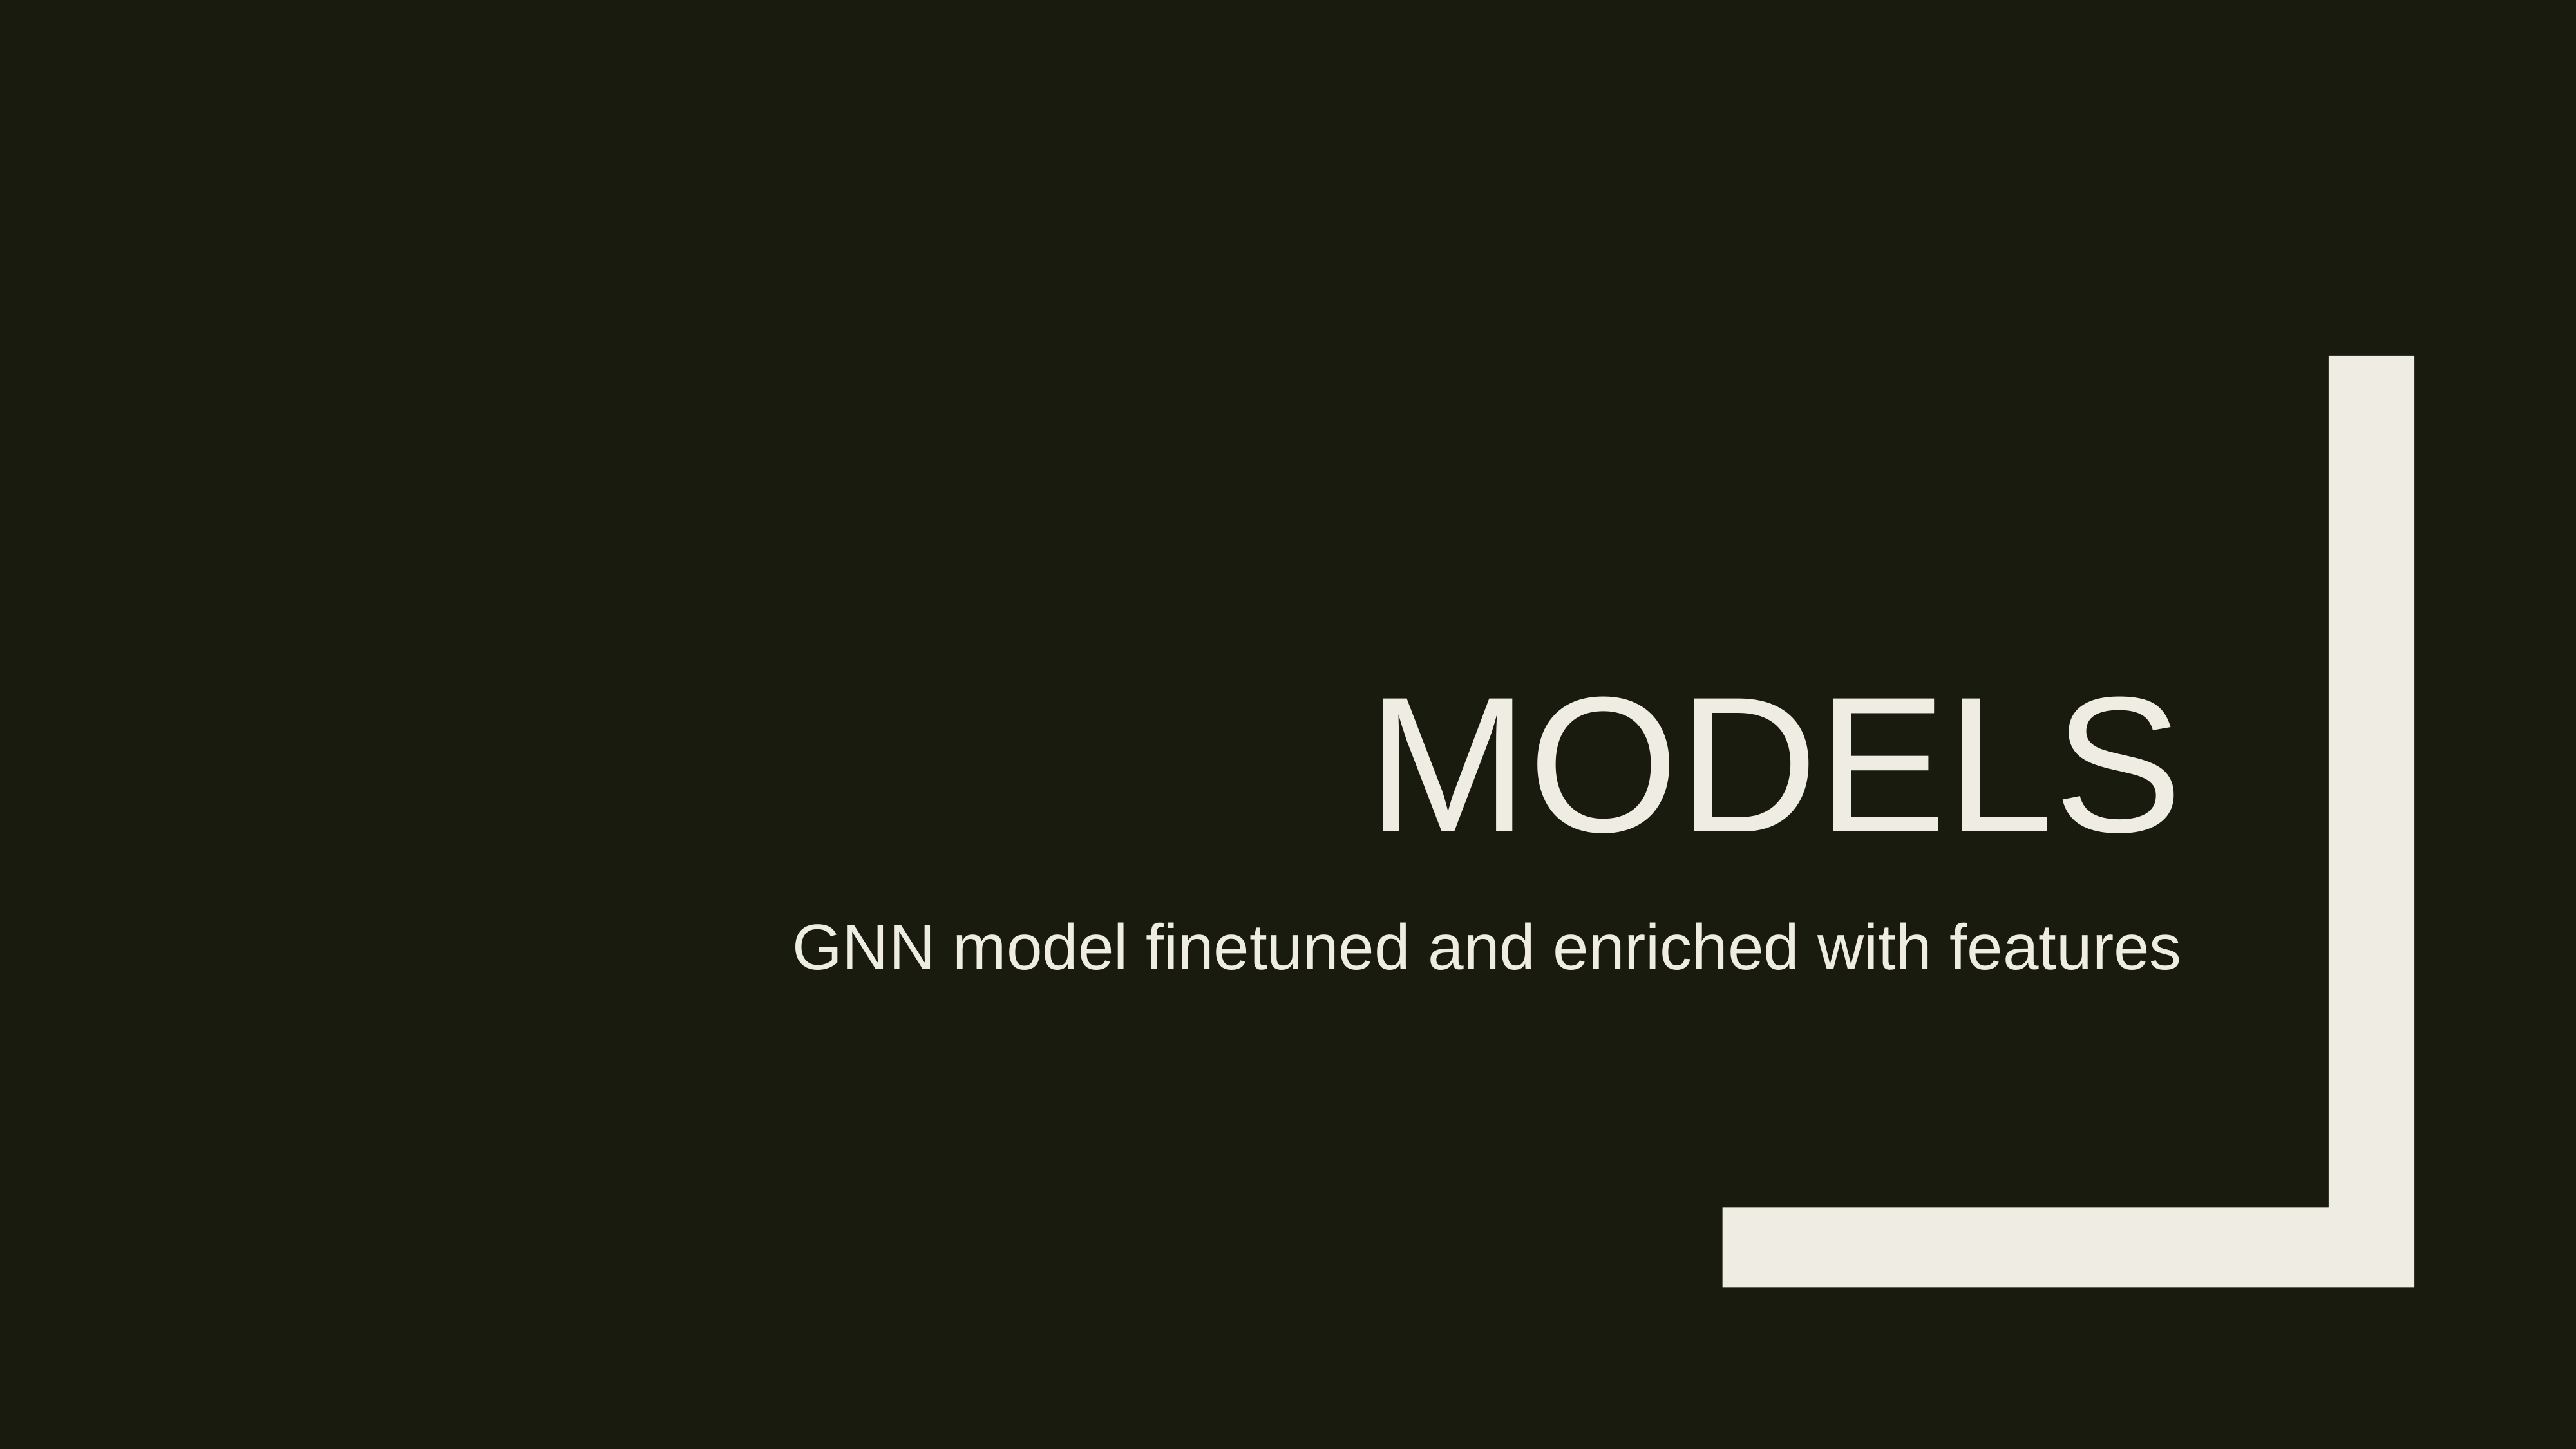

# Models
GNN model finetuned and enriched with features